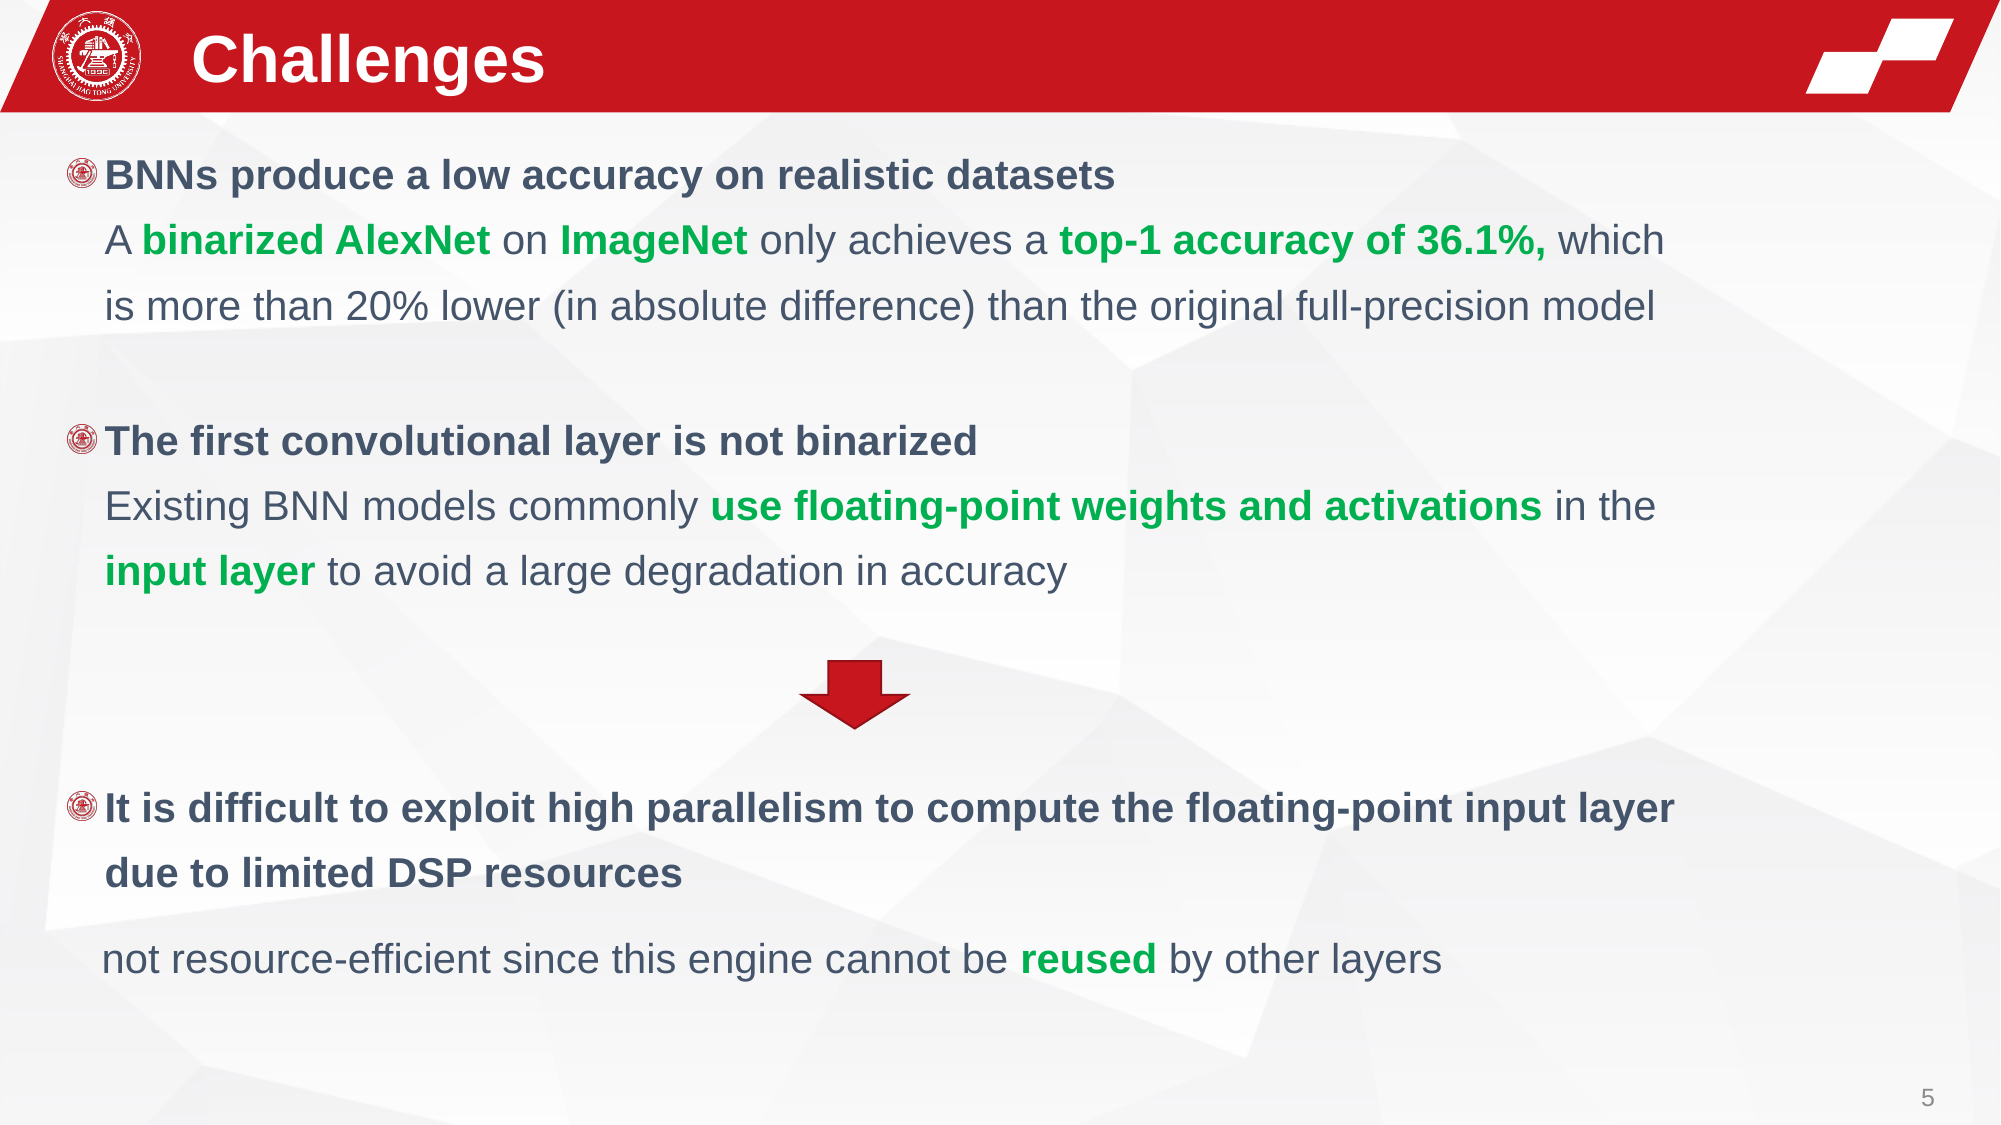

Challenges
BNNs produce a low accuracy on realistic datasets
A binarized AlexNet on ImageNet only achieves a top-1 accuracy of 36.1%, which is more than 20% lower (in absolute difference) than the original full-precision model
The first convolutional layer is not binarized
Existing BNN models commonly use floating-point weights and activations in the input layer to avoid a large degradation in accuracy

It is difficult to exploit high parallelism to compute the floating-point input layer due to limited DSP resources
   not resource-efficient since this engine cannot be reused by other layers

5